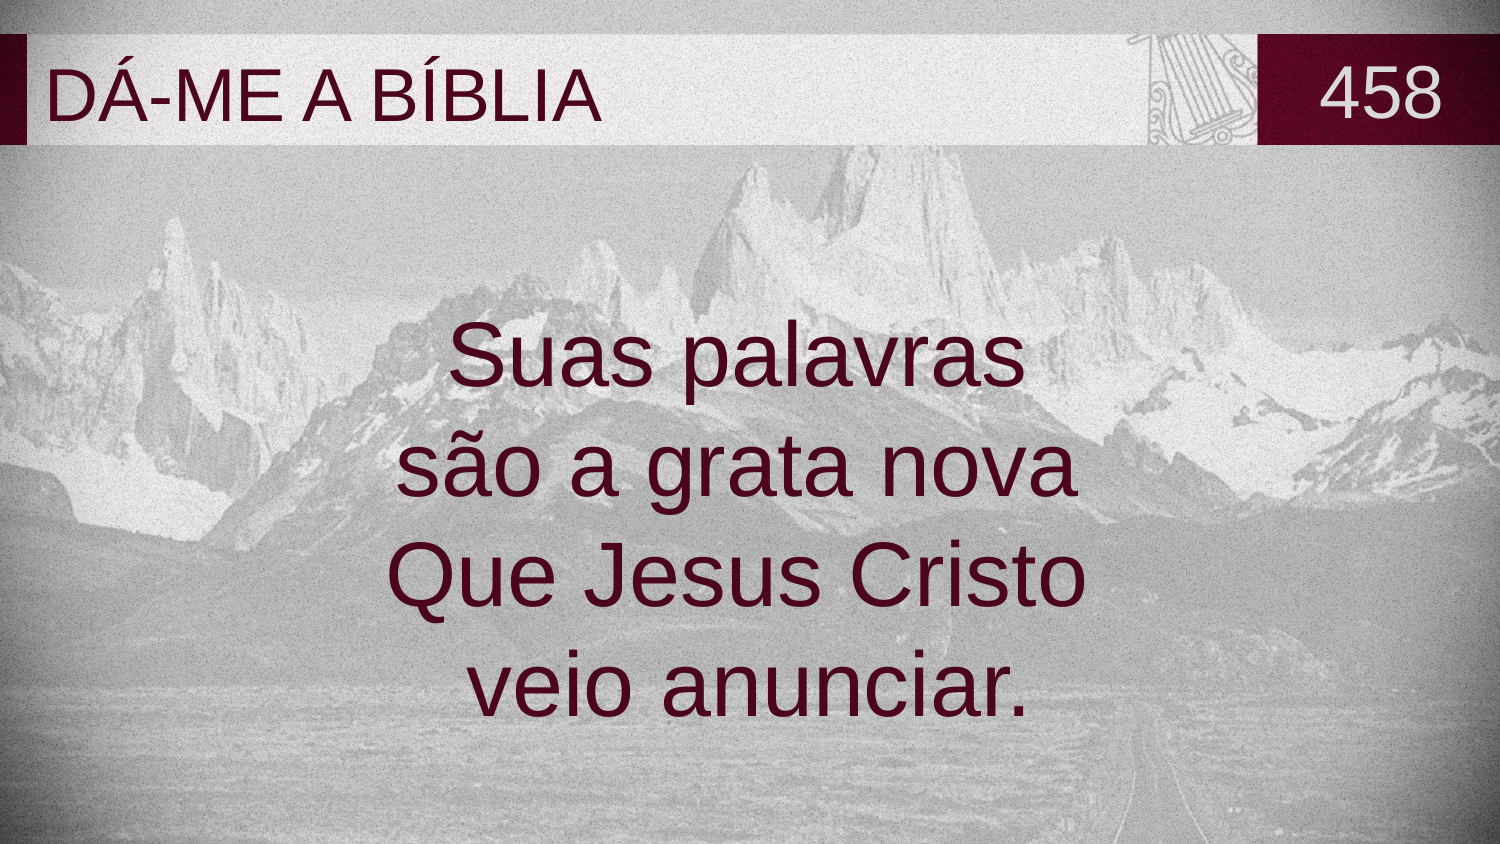

# DÁ-ME A BÍBLIA
458
Suas palavras
são a grata nova
Que Jesus Cristo
veio anunciar.